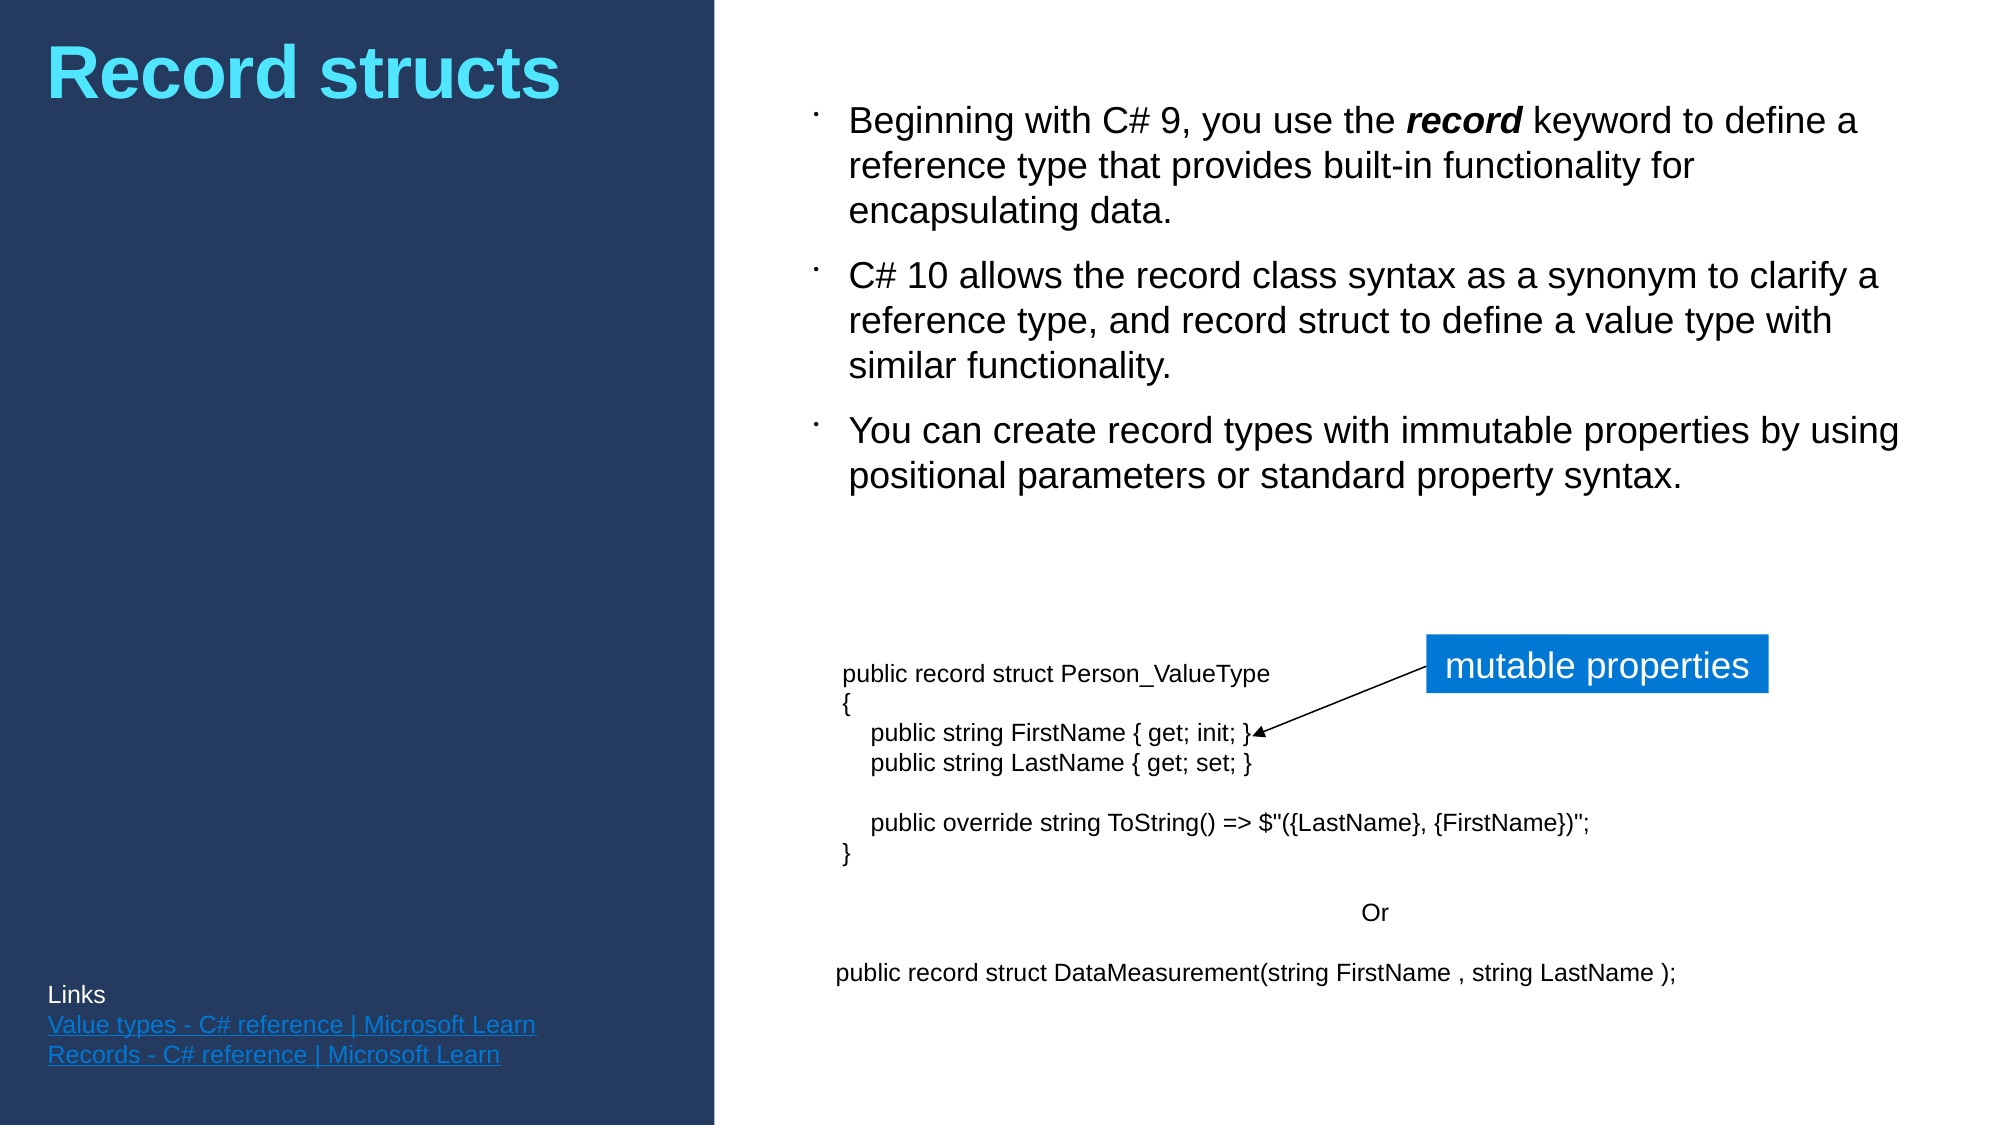

# Record structs
Beginning with C# 9, you use the record keyword to define a reference type that provides built-in functionality for encapsulating data.
C# 10 allows the record class syntax as a synonym to clarify a reference type, and record struct to define a value type with similar functionality.
You can create record types with immutable properties by using positional parameters or standard property syntax.

mutable properties
 public record struct Person_ValueType
 {
     public string FirstName { get; init; }
     public string LastName { get; set; }

     public override string ToString() => $"({LastName}, {FirstName})";
 }

Or

public record struct DataMeasurement(string FirstName , string LastName );

Links
Value types - C# reference | Microsoft Learn
Records - C# reference | Microsoft Learn